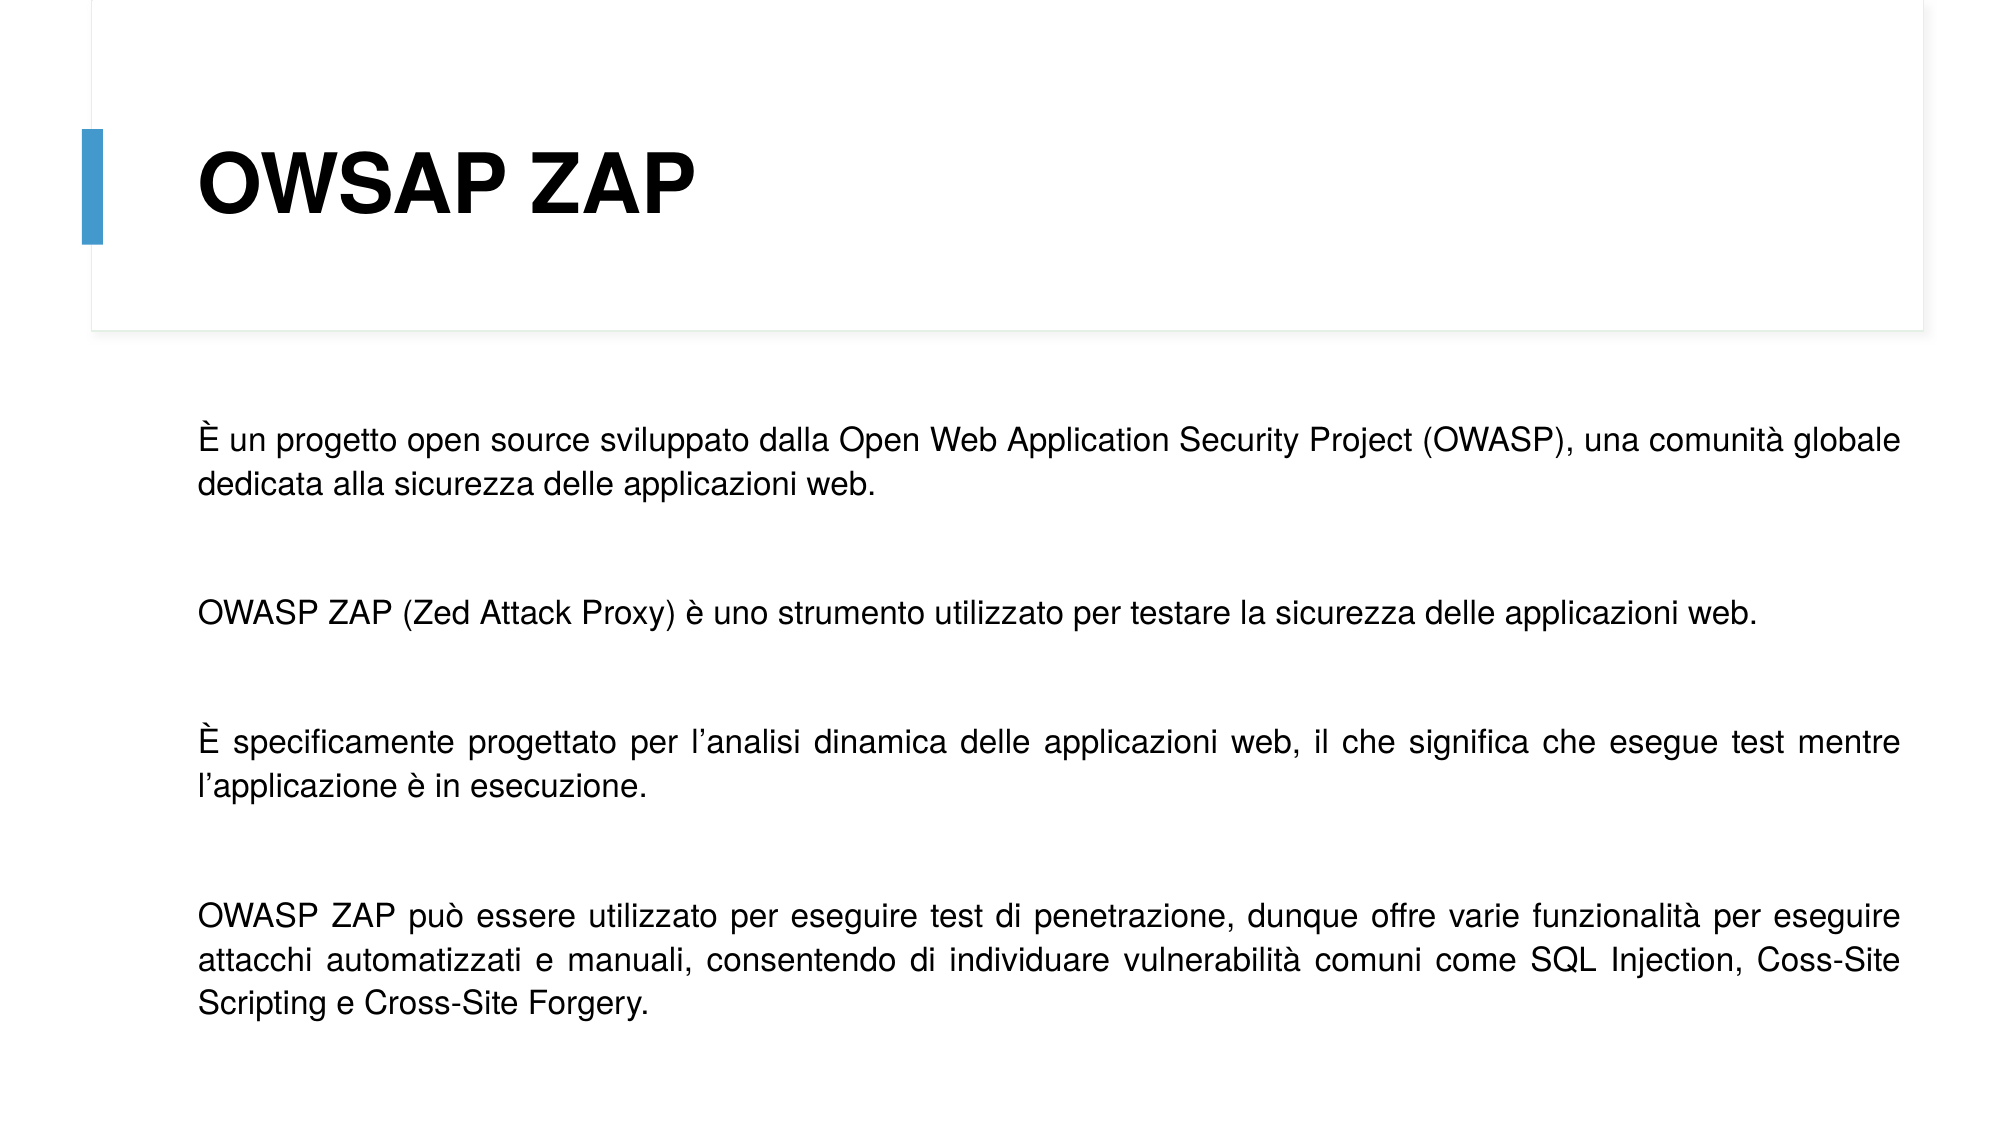

# OWSAP ZAP
È un progetto open source sviluppato dalla Open Web Application Security Project (OWASP), una comunità globale dedicata alla sicurezza delle applicazioni web.

OWASP ZAP (Zed Attack Proxy) è uno strumento utilizzato per testare la sicurezza delle applicazioni web.

È specificamente progettato per l’analisi dinamica delle applicazioni web, il che significa che esegue test mentre l’applicazione è in esecuzione.

OWASP ZAP può essere utilizzato per eseguire test di penetrazione, dunque offre varie funzionalità per eseguire attacchi automatizzati e manuali, consentendo di individuare vulnerabilità comuni come SQL Injection, Coss-Site Scripting e Cross-Site Forgery.